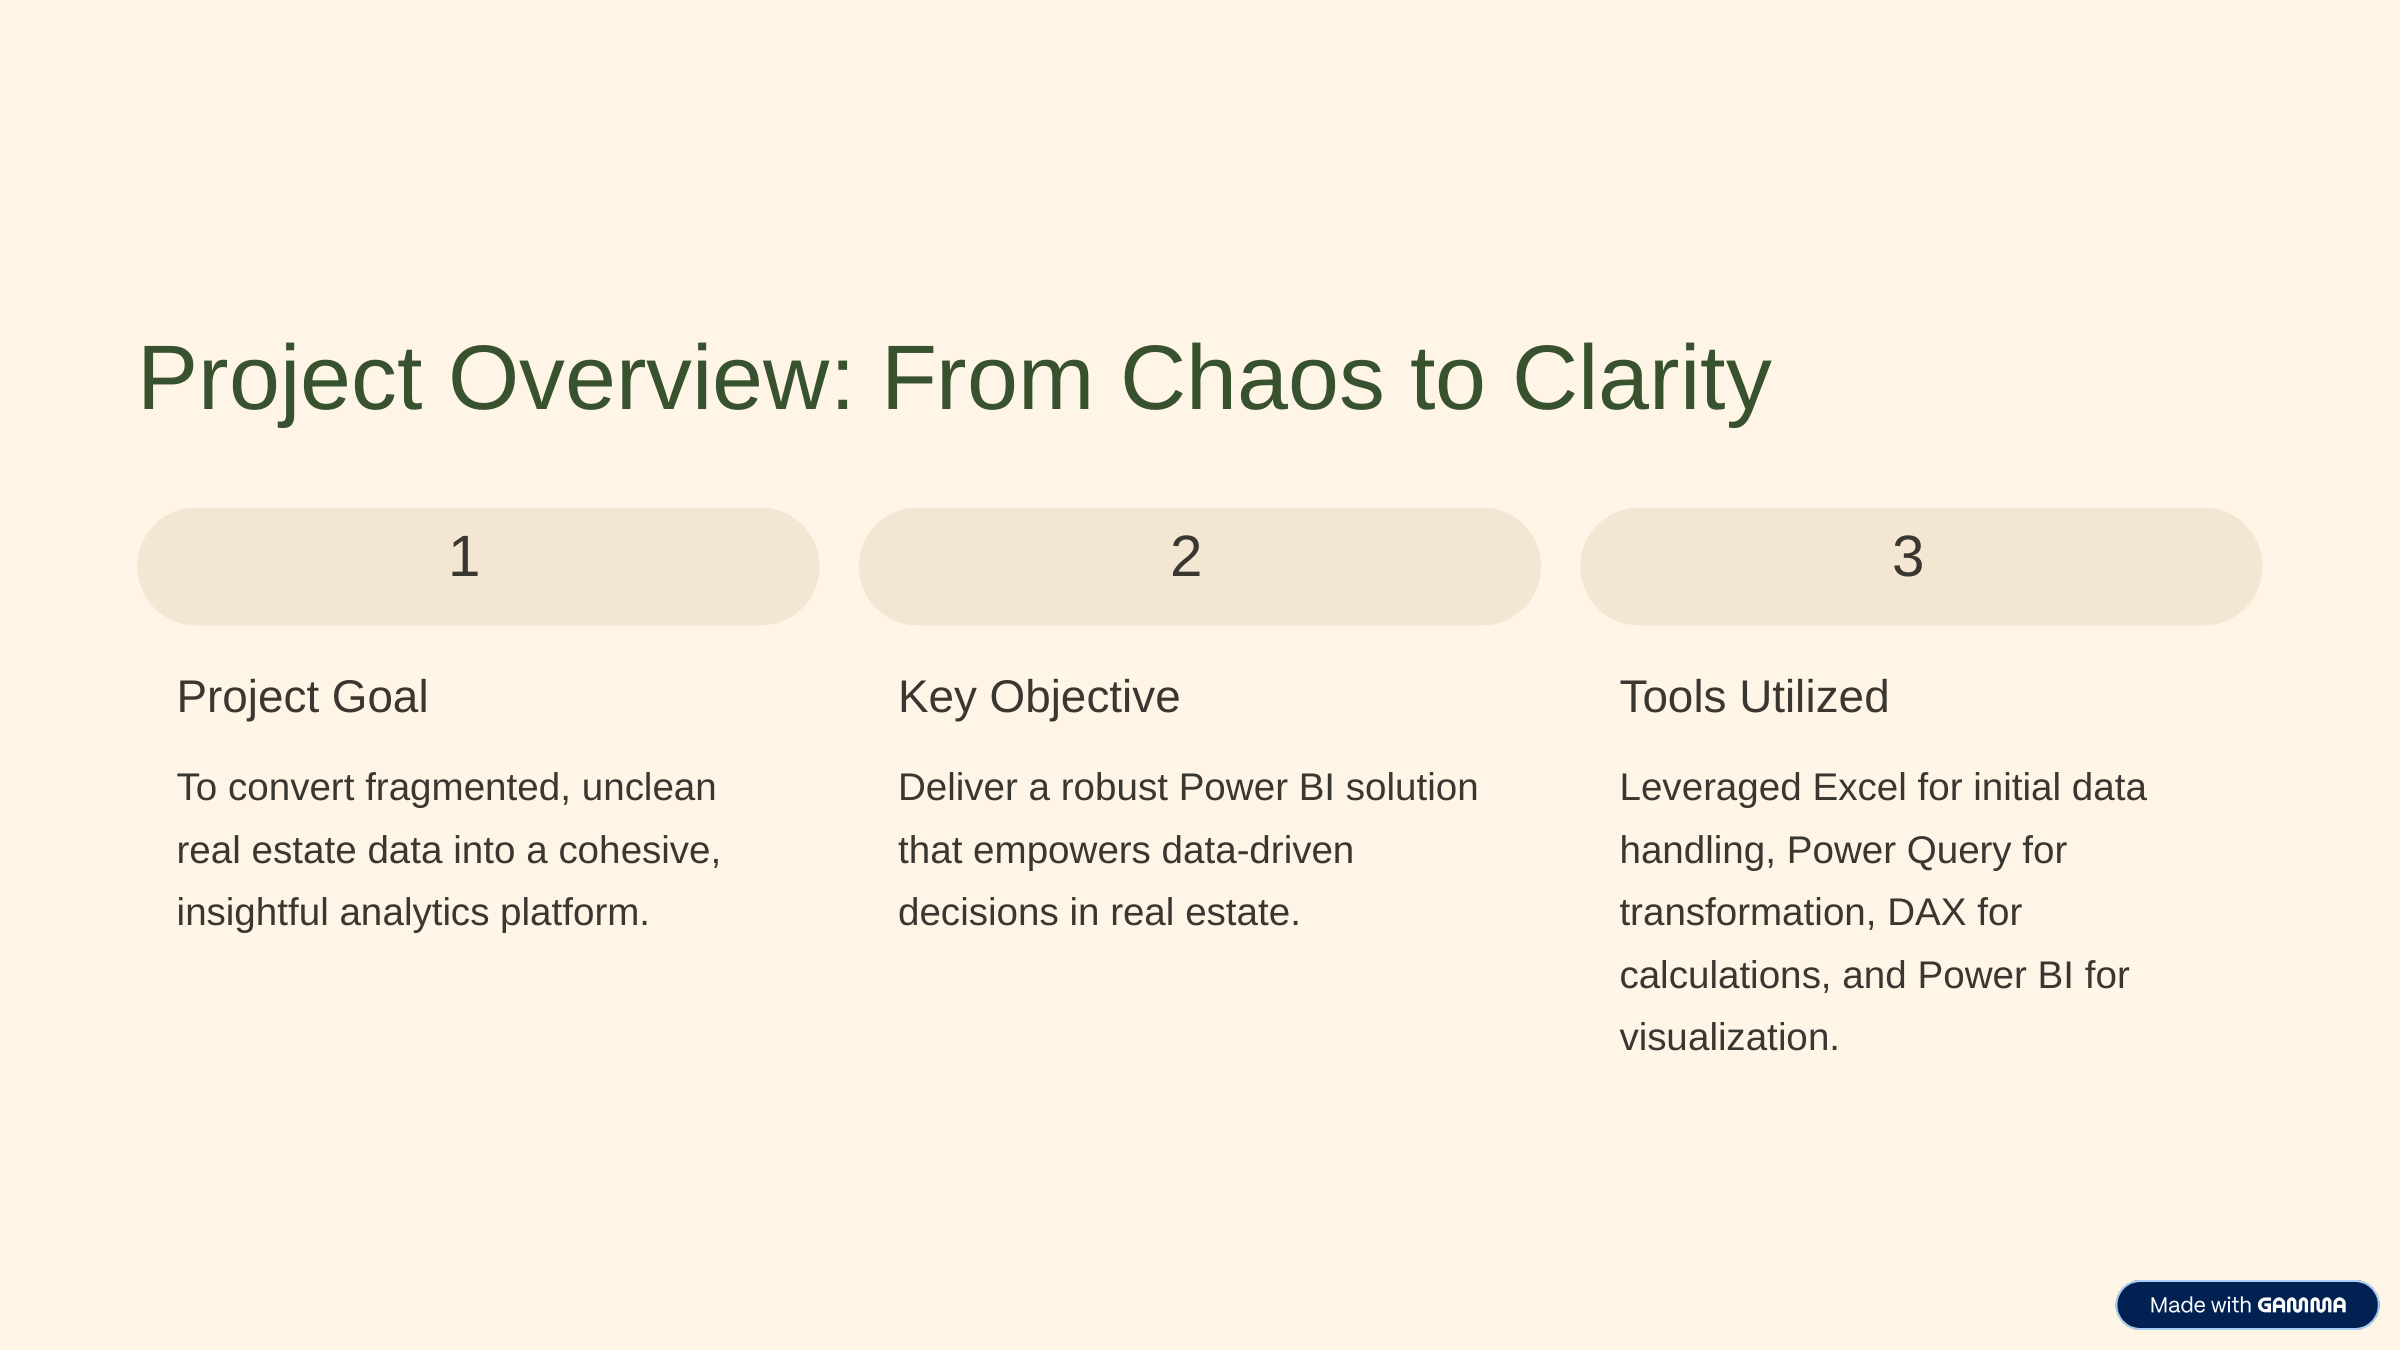

Project Overview: From Chaos to Clarity

1
2
3
Project Goal
Key Objective
Tools Utilized
To convert fragmented, unclean real estate data into a cohesive, insightful analytics platform.
Deliver a robust Power BI solution that empowers data-driven decisions in real estate.
Leveraged Excel for initial data handling, Power Query for transformation, DAX for calculations, and Power BI for visualization.